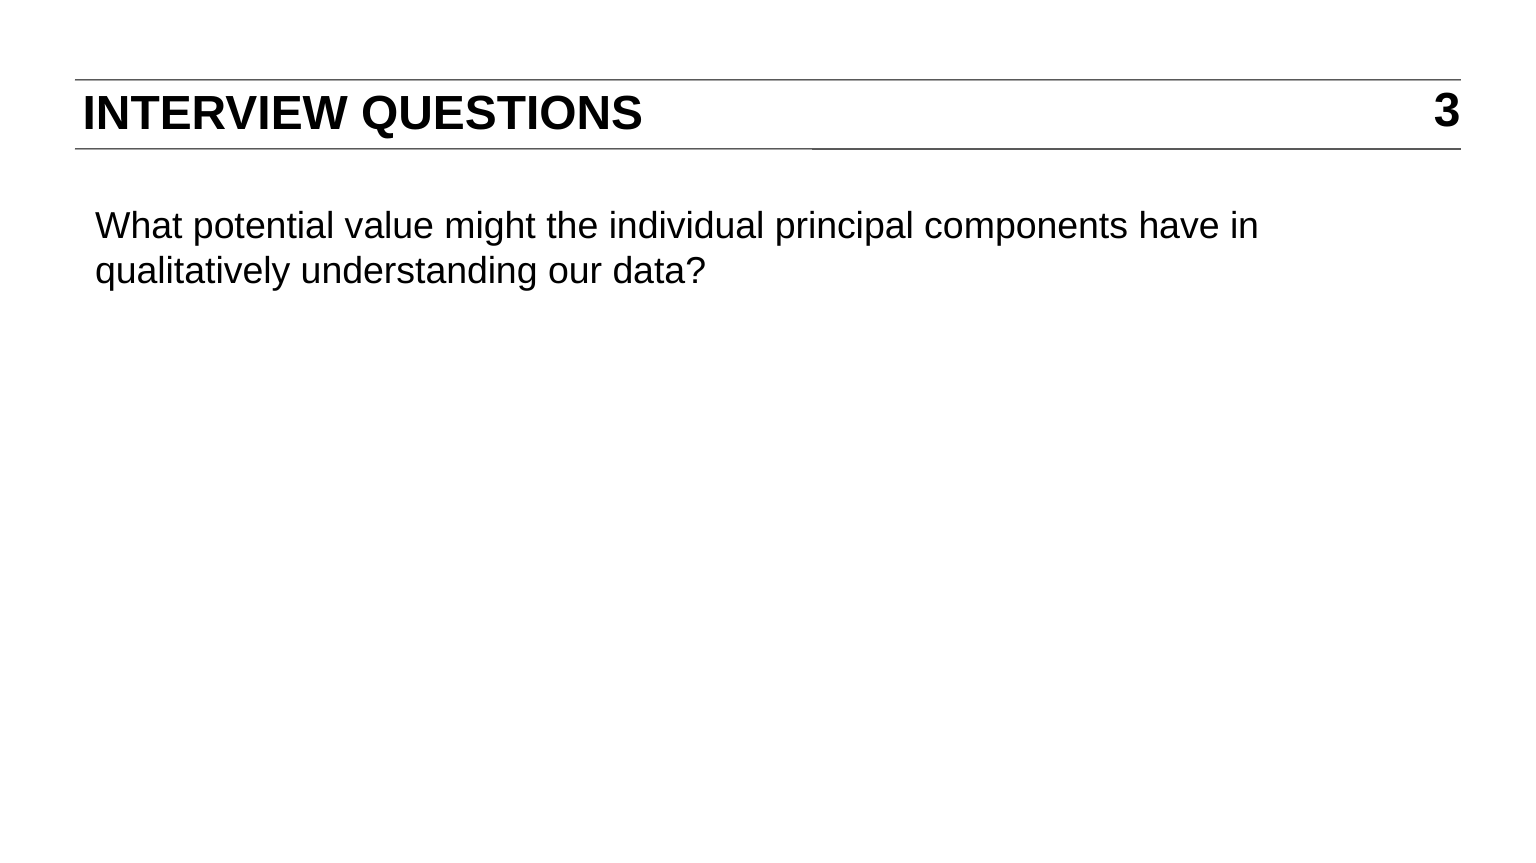

Interview questions
3
What potential value might the individual principal components have in qualitatively understanding our data?